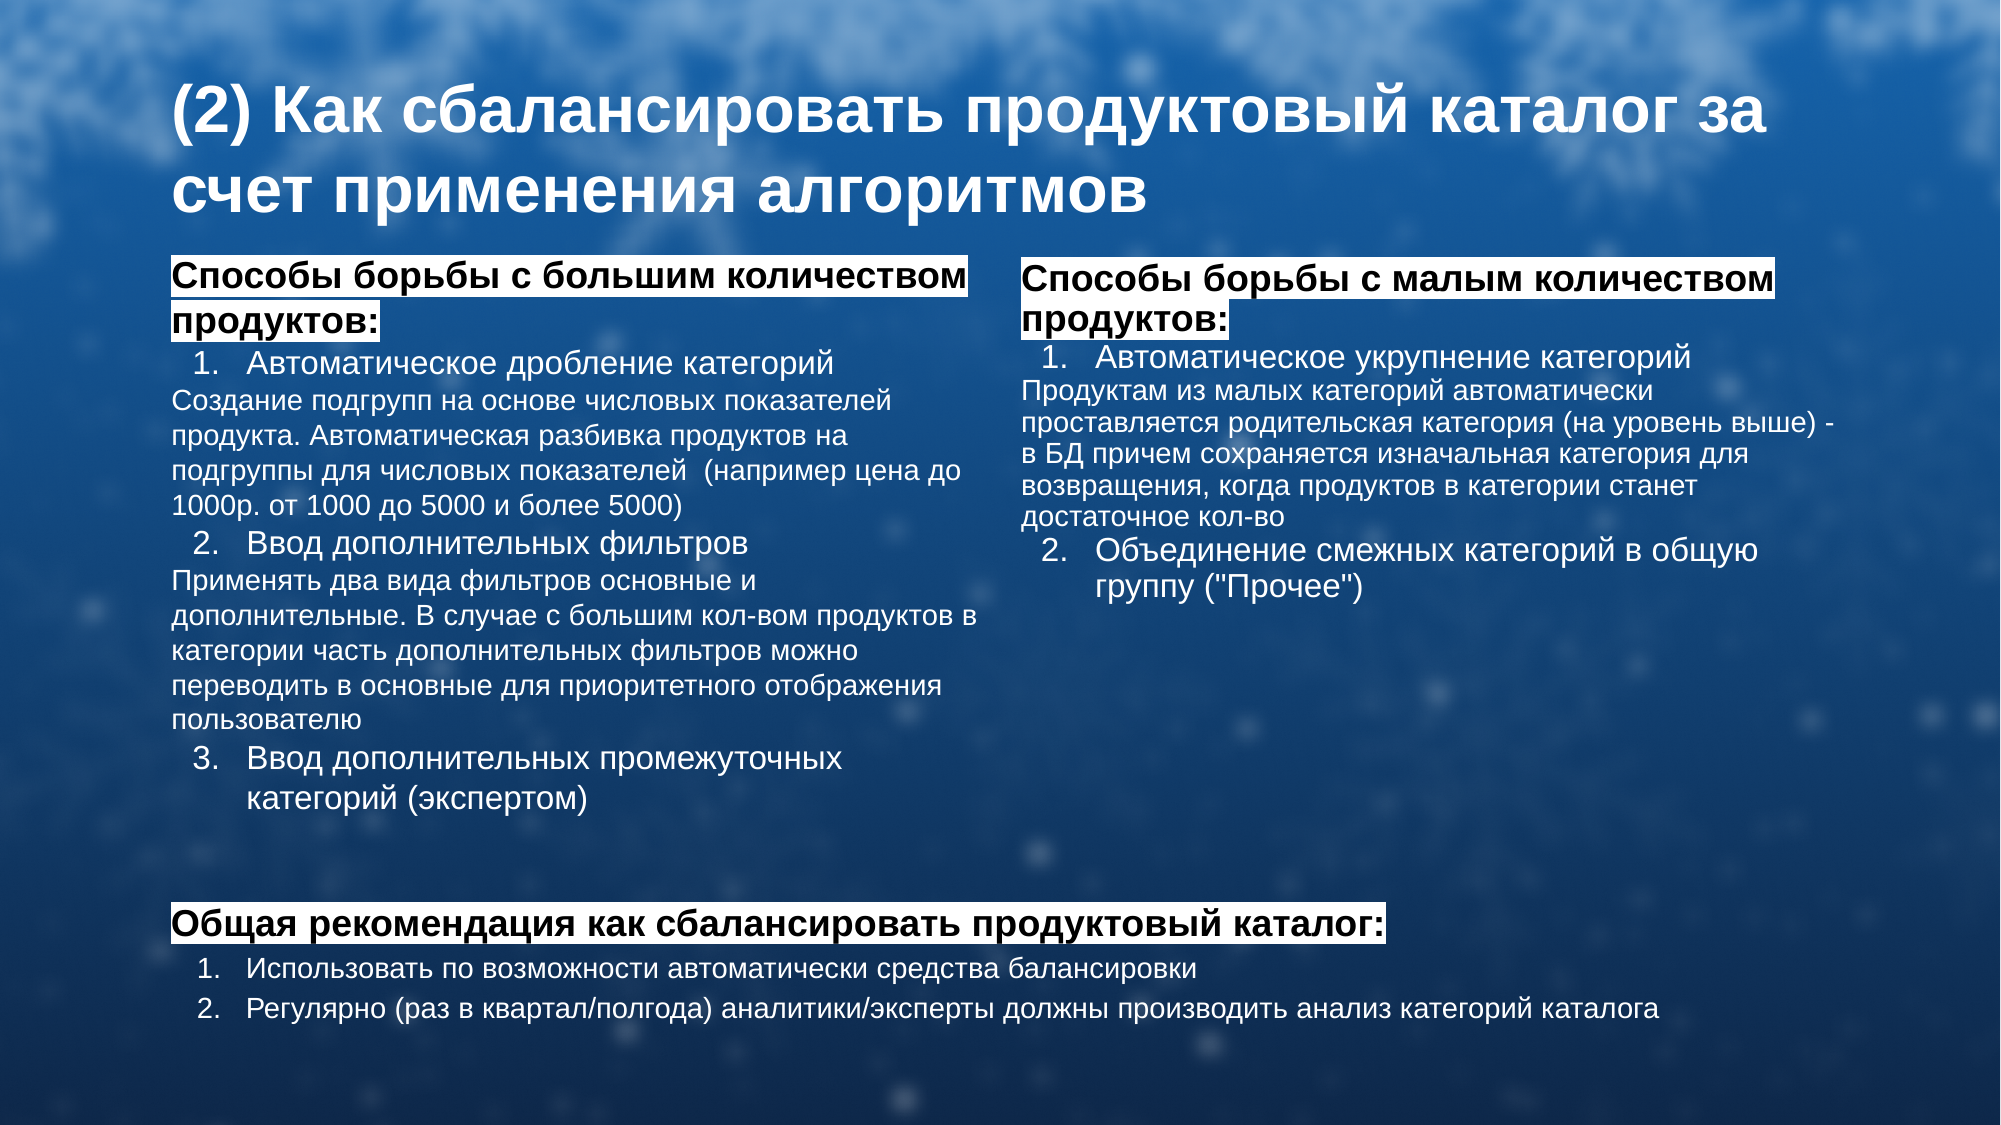

# (2) Как сбалансировать продуктовый каталог за счет применения алгоритмов
Способы борьбы с большим количеством продуктов:
Автоматическое дробление категорий
Создание подгрупп на основе числовых показателей продукта. Автоматическая разбивка продуктов на подгруппы для числовых показателей  (например цена до 1000р. от 1000 до 5000 и более 5000)
Ввод дополнительных фильтров
Применять два вида фильтров основные и дополнительные. В случае с большим кол-вом продуктов в категории часть дополнительных фильтров можно переводить в основные для приоритетного отображения пользователю
Ввод дополнительных промежуточных категорий (экспертом)
Способы борьбы с малым количеством продуктов:
Автоматическое укрупнение категорий
Продуктам из малых категорий автоматически проставляется родительская категория (на уровень выше) - в БД причем сохраняется изначальная категория для возвращения, когда продуктов в категории станет достаточное кол-во
Объединение смежных категорий в общую группу ("Прочее")
Общая рекомендация как сбалансировать продуктовый каталог:
Использовать по возможности автоматически средства балансировки
Регулярно (раз в квартал/полгода) аналитики/эксперты должны производить анализ категорий каталога